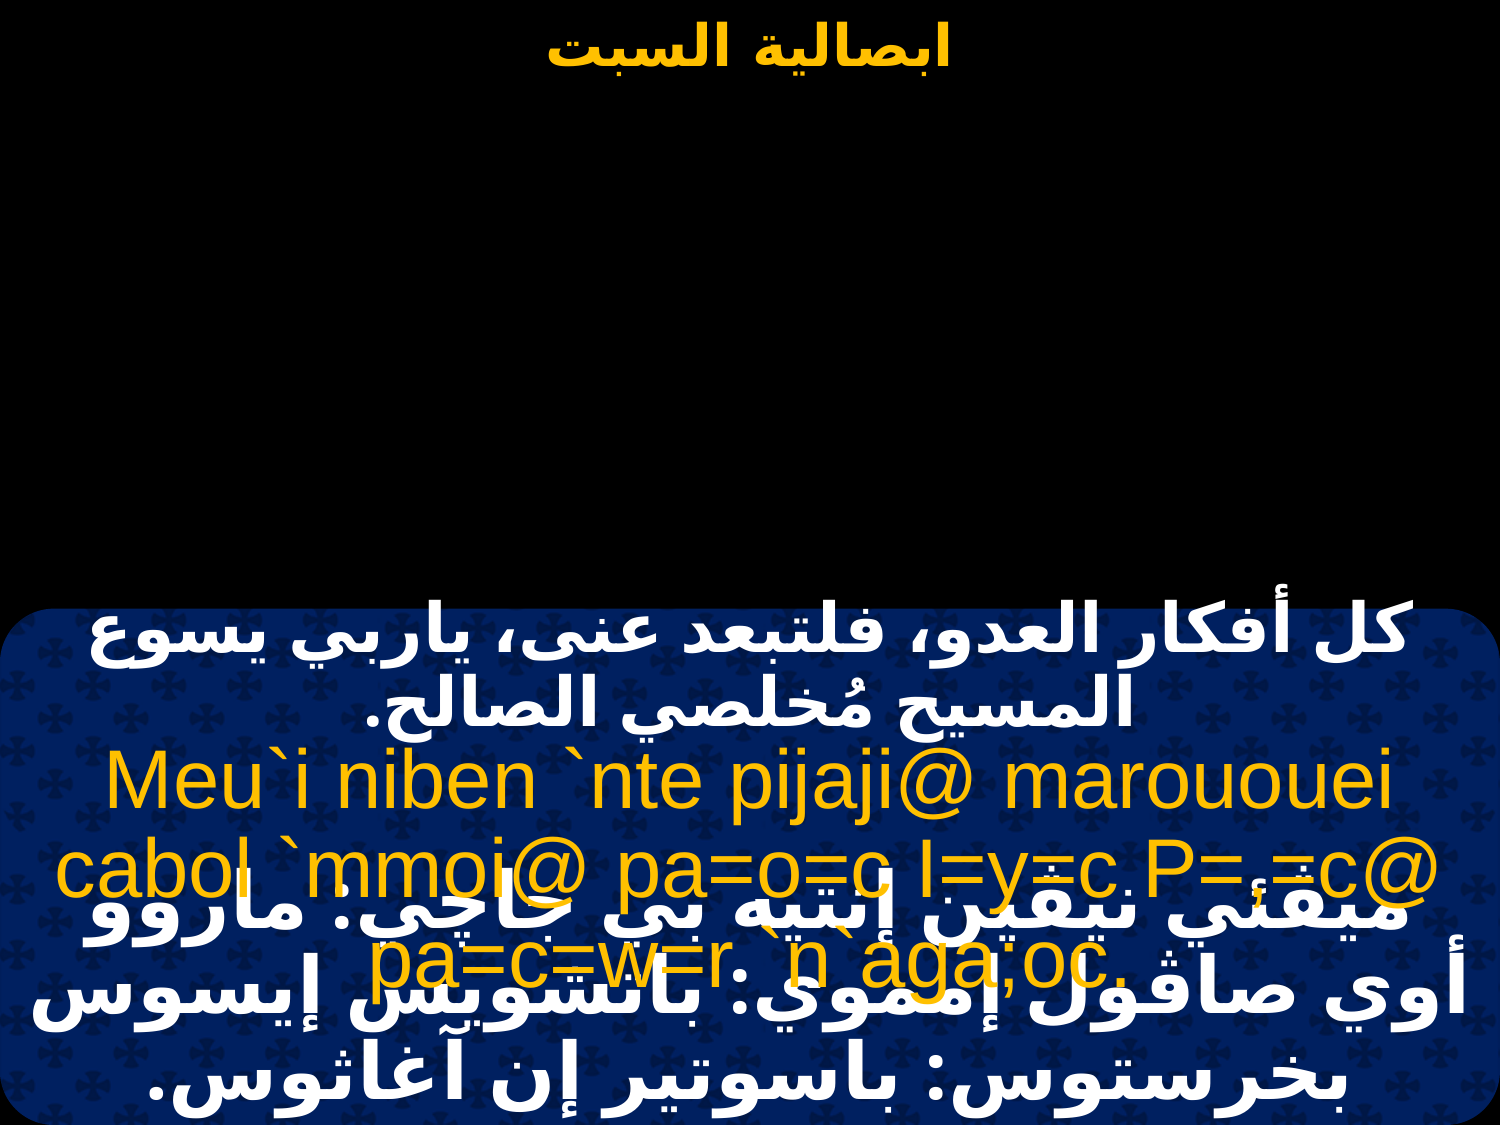

#
كل أفكار العدو، فلتبعد عنى، ياربي يسوع المسيح مُخلصي الصالح.
Meu`i niben `nte pijaji@ marououei cabol `mmoi@ pa=o=c I=y=c P=,=c@ pa=c=w=r `n`aga;oc.
ميڤئي نيڤين إنتيه بي جاچي: ماروو أوي صاڤول إمموي: باتشويس إيسوس بخرستوس: باسوتير إن آغاثوس.